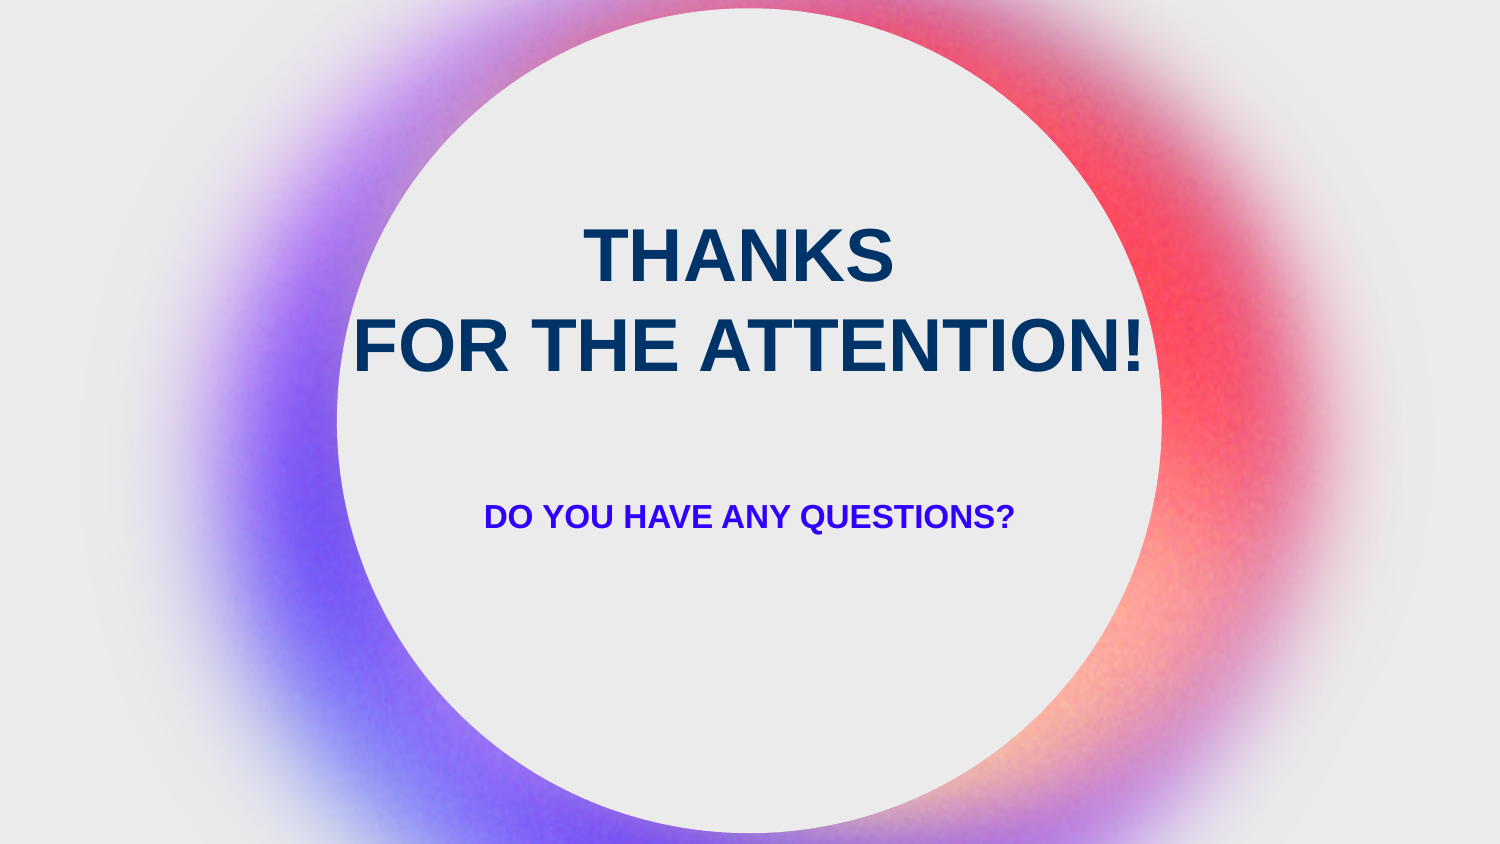

# THANKS FOR THE ATTENTION!
DO YOU HAVE ANY QUESTIONS?